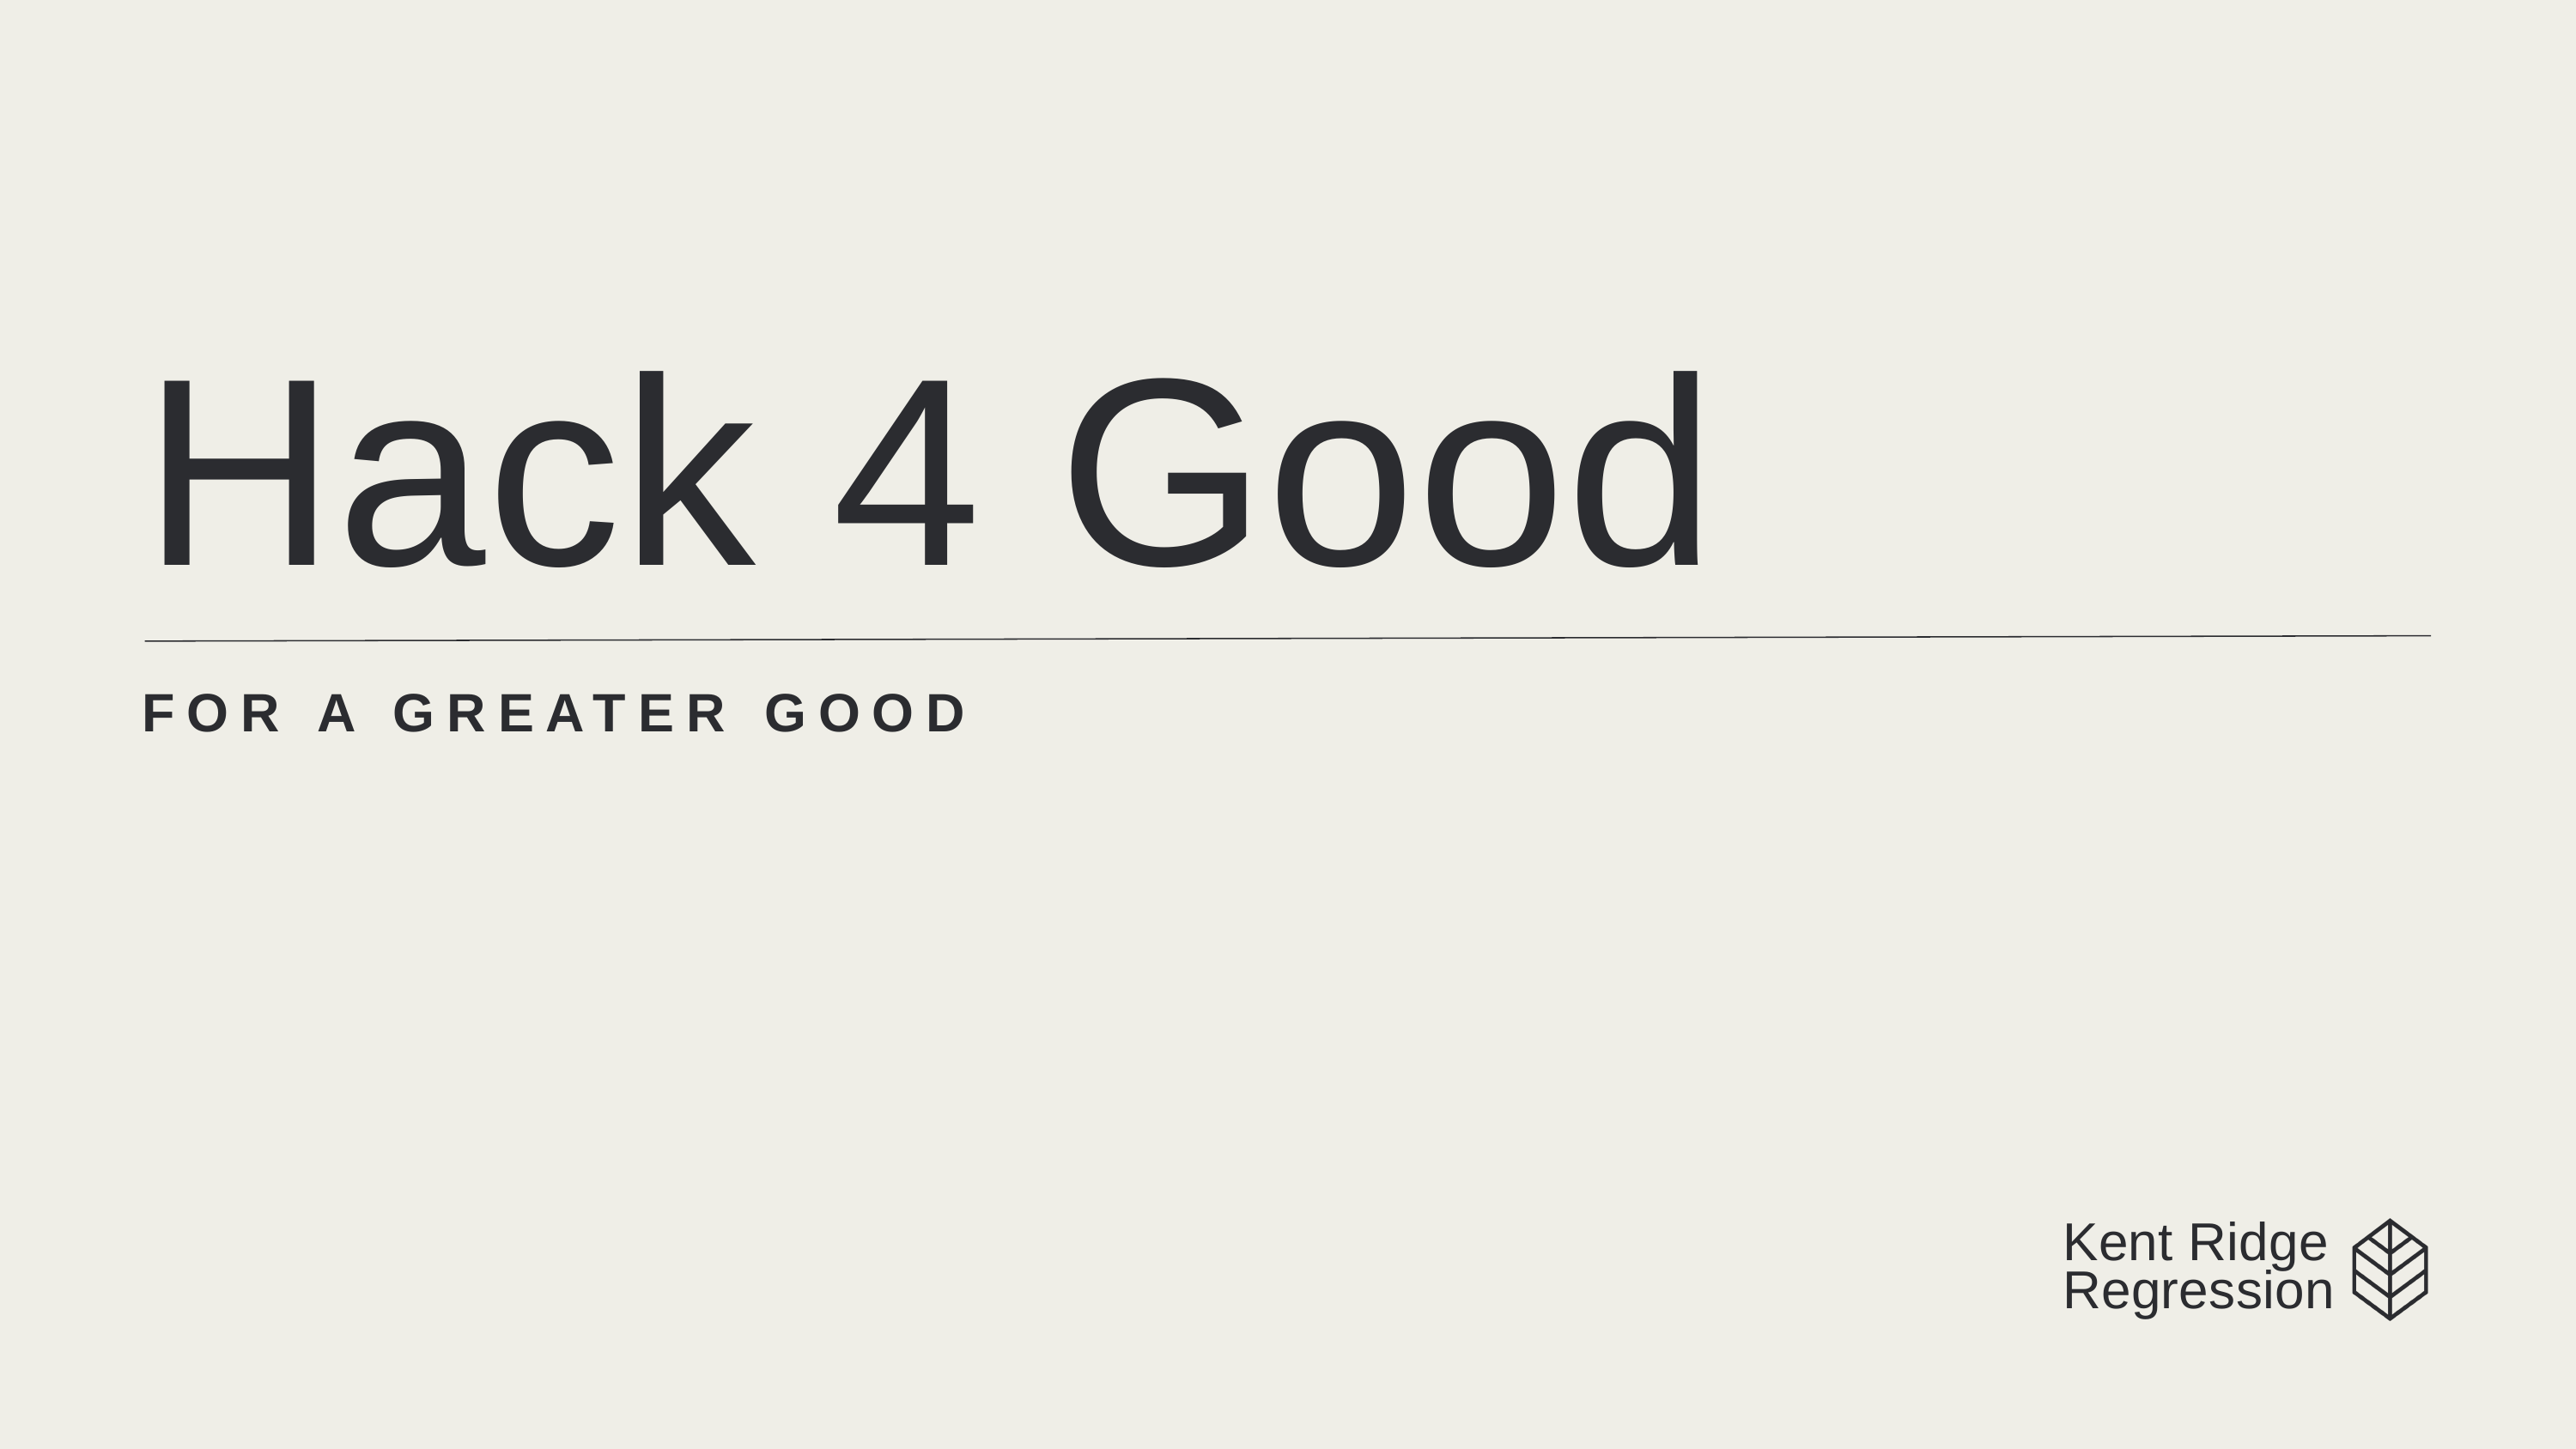

Hack 4 Good

FOR A GREATER GOOD

Kent Ridge
Regression